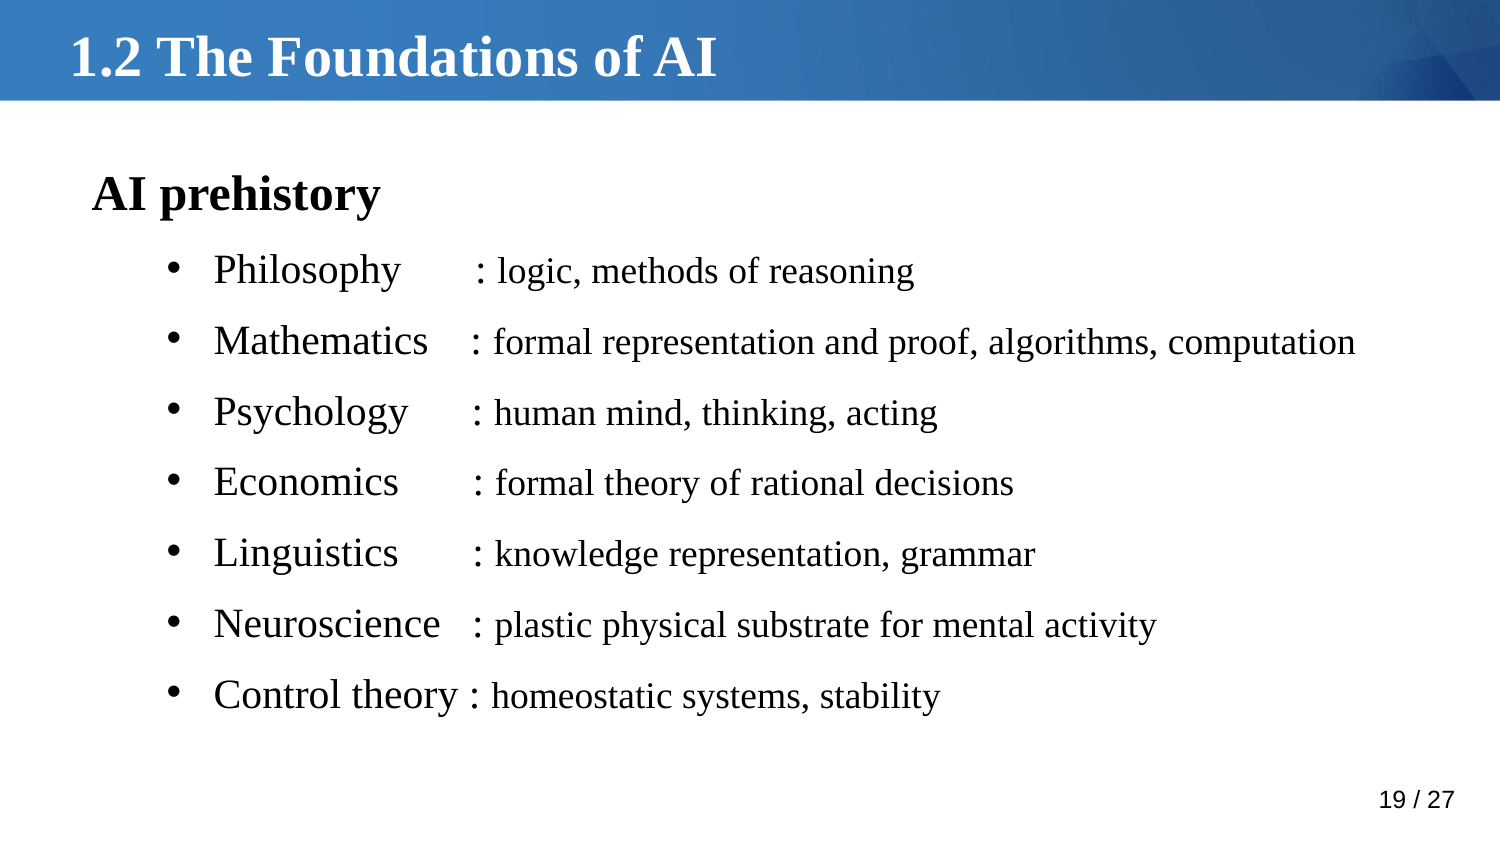

# 1.2 The Foundations of AI
AI prehistory
Philosophy       : logic, methods of reasoning
Mathematics    : formal representation and proof, algorithms, computation
Psychology      : human mind, thinking, acting
Economics       : formal theory of rational decisions
Linguistics       : knowledge representation, grammar
Neuroscience   : plastic physical substrate for mental activity
Control theory : homeostatic systems, stability